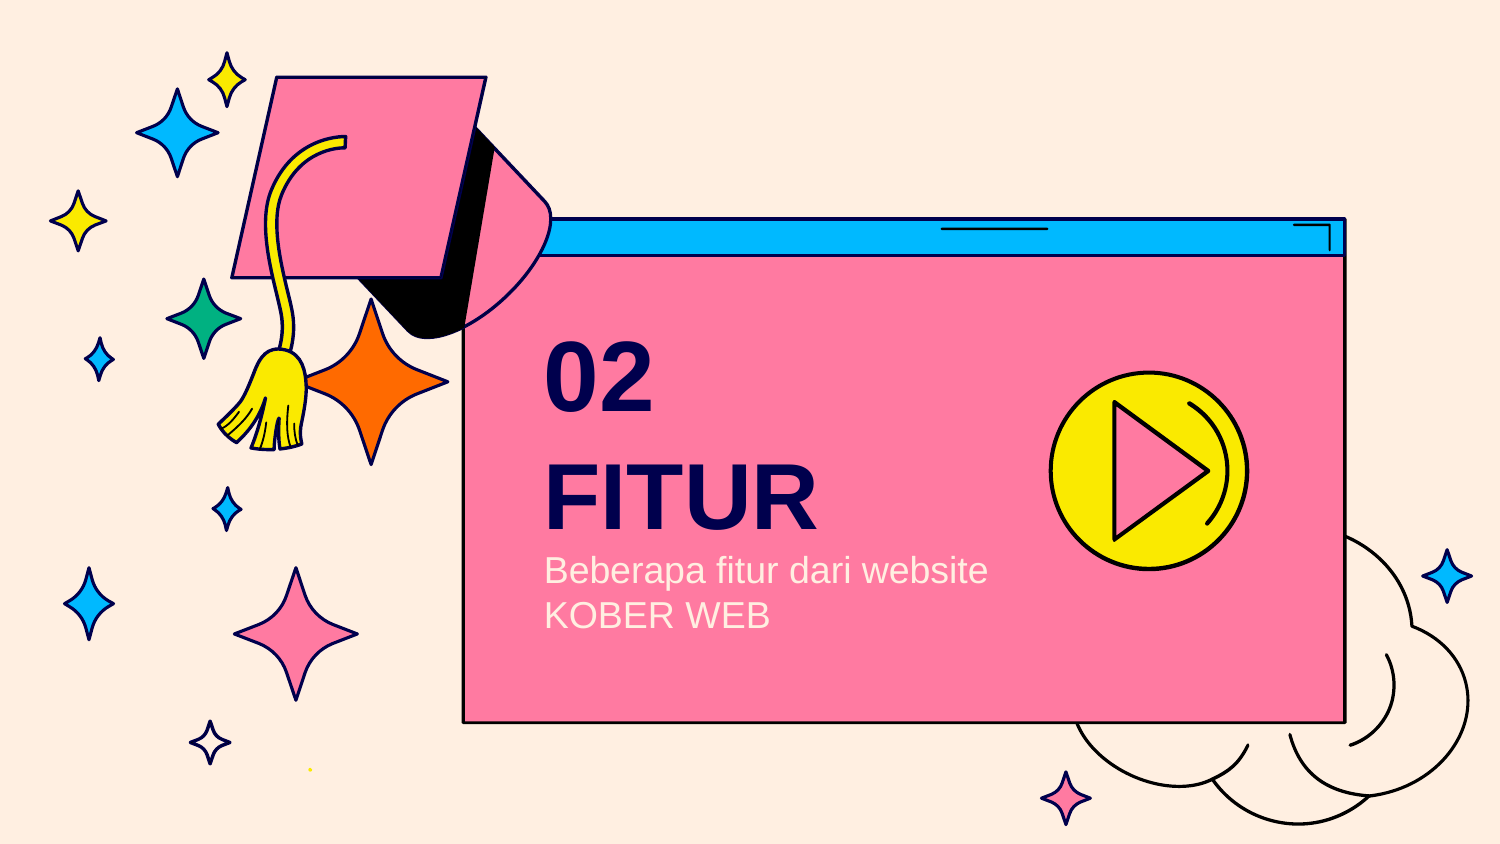

02
FITUR
Beberapa fitur dari website KOBER WEB